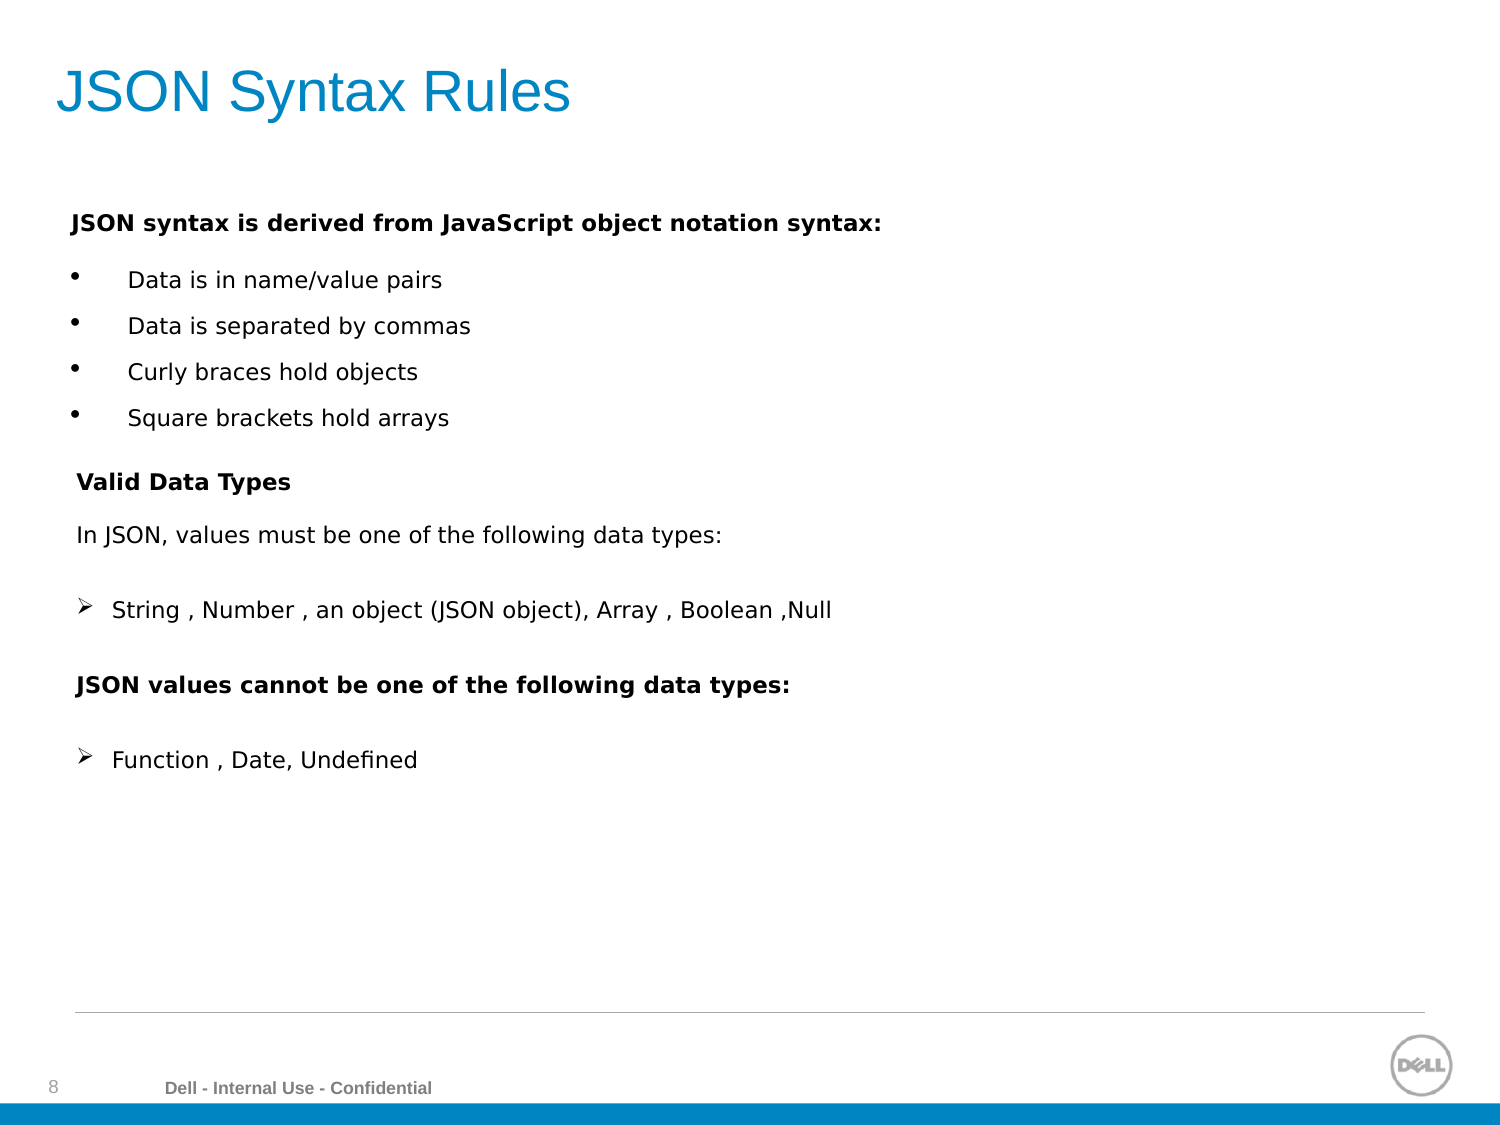

# JSON Syntax Rules
JSON syntax is derived from JavaScript object notation syntax:

Data is in name/value pairs
Data is separated by commas
Curly braces hold objects
Square brackets hold arrays
Valid Data Types
In JSON, values must be one of the following data types:

 String , Number , an object (JSON object), Array , Boolean ,Null

JSON values cannot be one of the following data types:

 Function , Date, Undefined